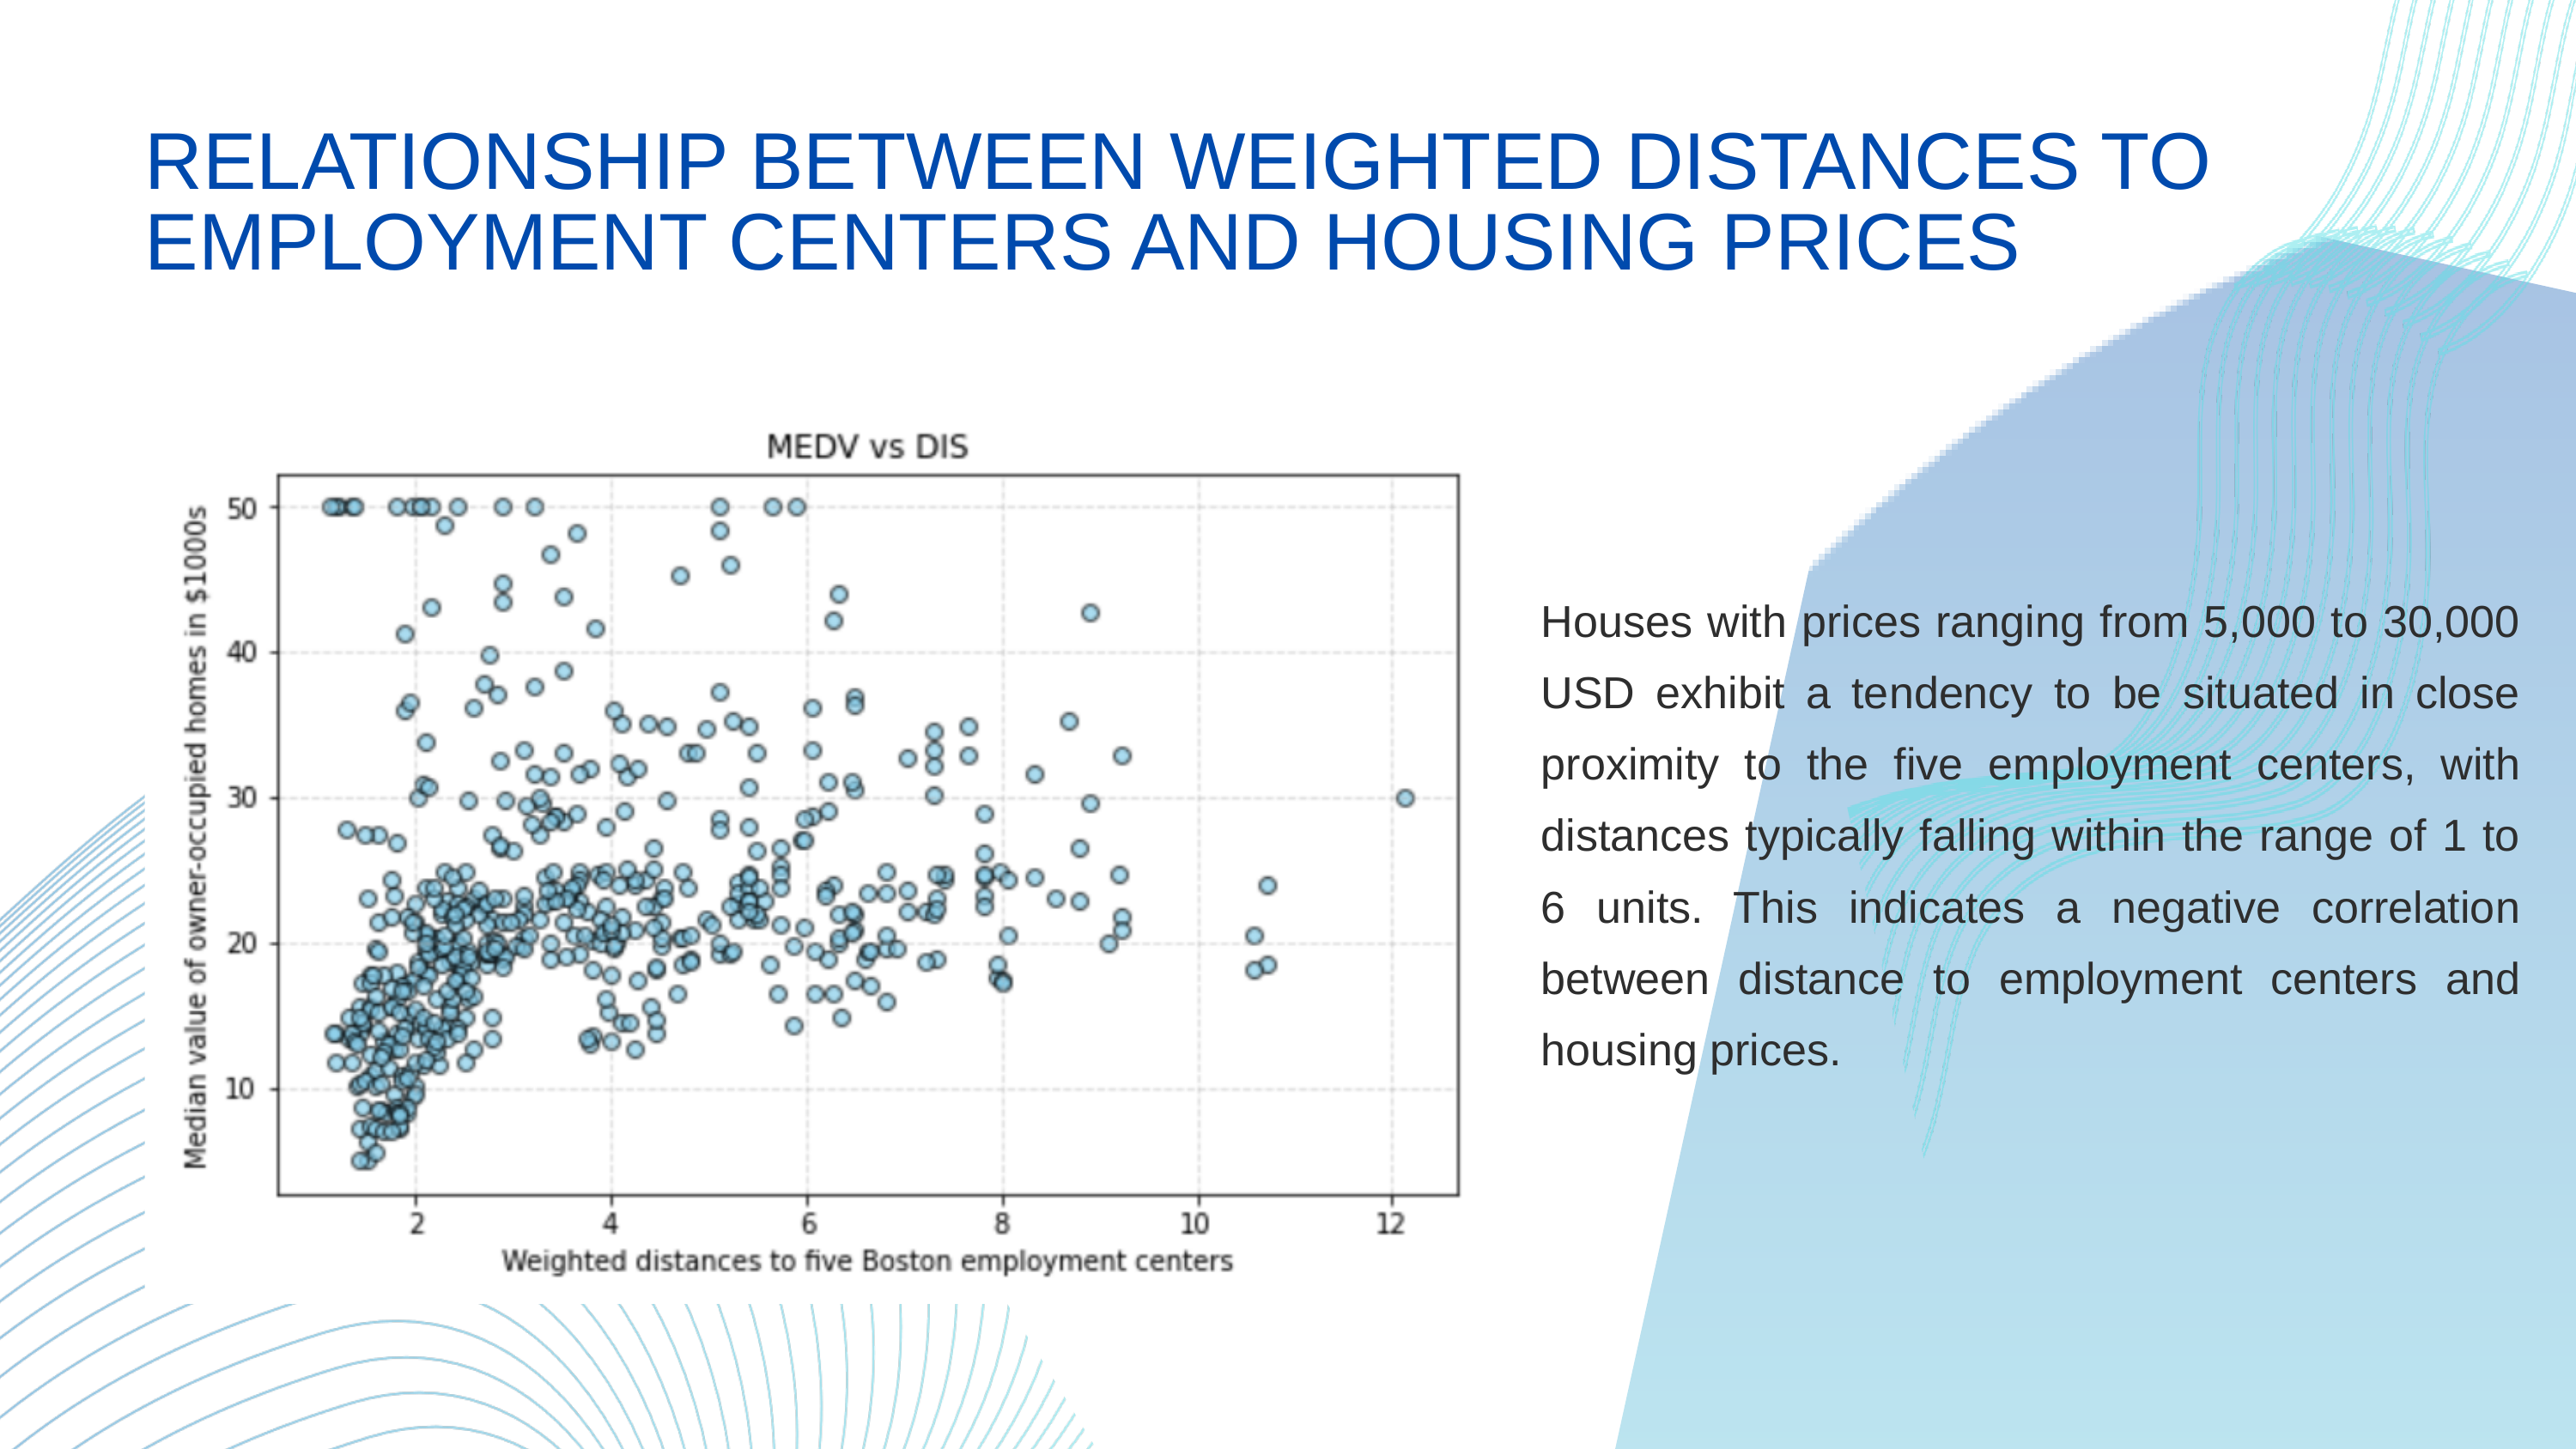

RELATIONSHIP BETWEEN WEIGHTED DISTANCES TO EMPLOYMENT CENTERS AND HOUSING PRICES

Houses with prices ranging from 5,000 to 30,000 USD exhibit a tendency to be situated in close proximity to the five employment centers, with distances typically falling within the range of 1 to 6 units. This indicates a negative correlation between distance to employment centers and housing prices.